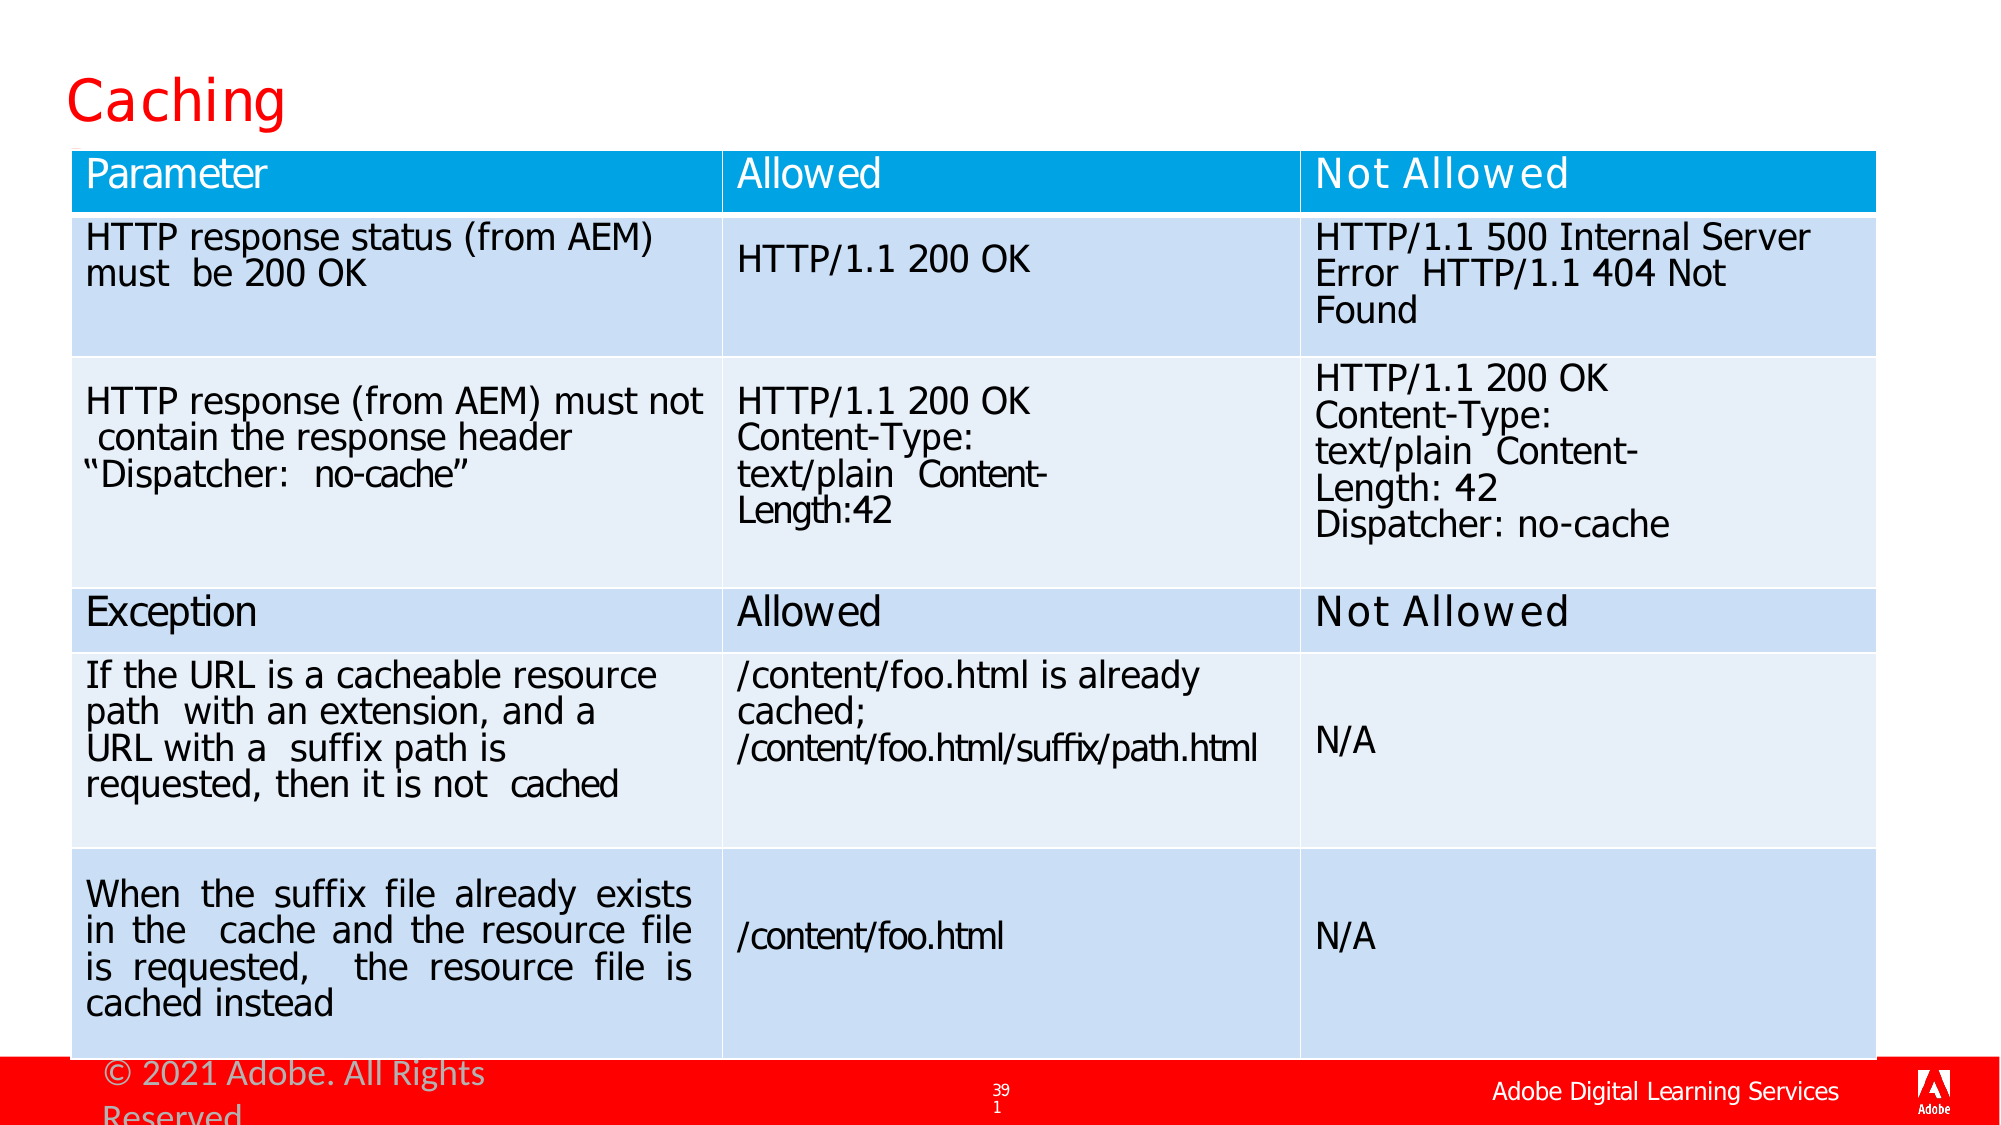

# Caching Parameters
| Parameter | Allowed | Not Allowed |
| --- | --- | --- |
| HTTP response status (from AEM) must be 200 OK | HTTP/1.1 200 OK | HTTP/1.1 500 Internal Server Error HTTP/1.1 404 Not Found |
| HTTP response (from AEM) must not contain the response header “Dispatcher: no-cache” | HTTP/1.1 200 OK Content-Type: text/plain Content-Length:42 | HTTP/1.1 200 OK Content-Type: text/plain Content-Length: 42 Dispatcher: no-cache |
| Exception | Allowed | Not Allowed |
| If the URL is a cacheable resource path with an extension, and a URL with a suffix path is requested, then it is not cached | /content/foo.html is already cached; /content/foo.html/suffix/path.html | N/A |
| When the suffix file already exists in the cache and the resource file is requested, the resource file is cached instead | /content/foo.html | N/A |
© 2021 Adobe. All Rights Reserved
Adobe Digital Learning Services
391